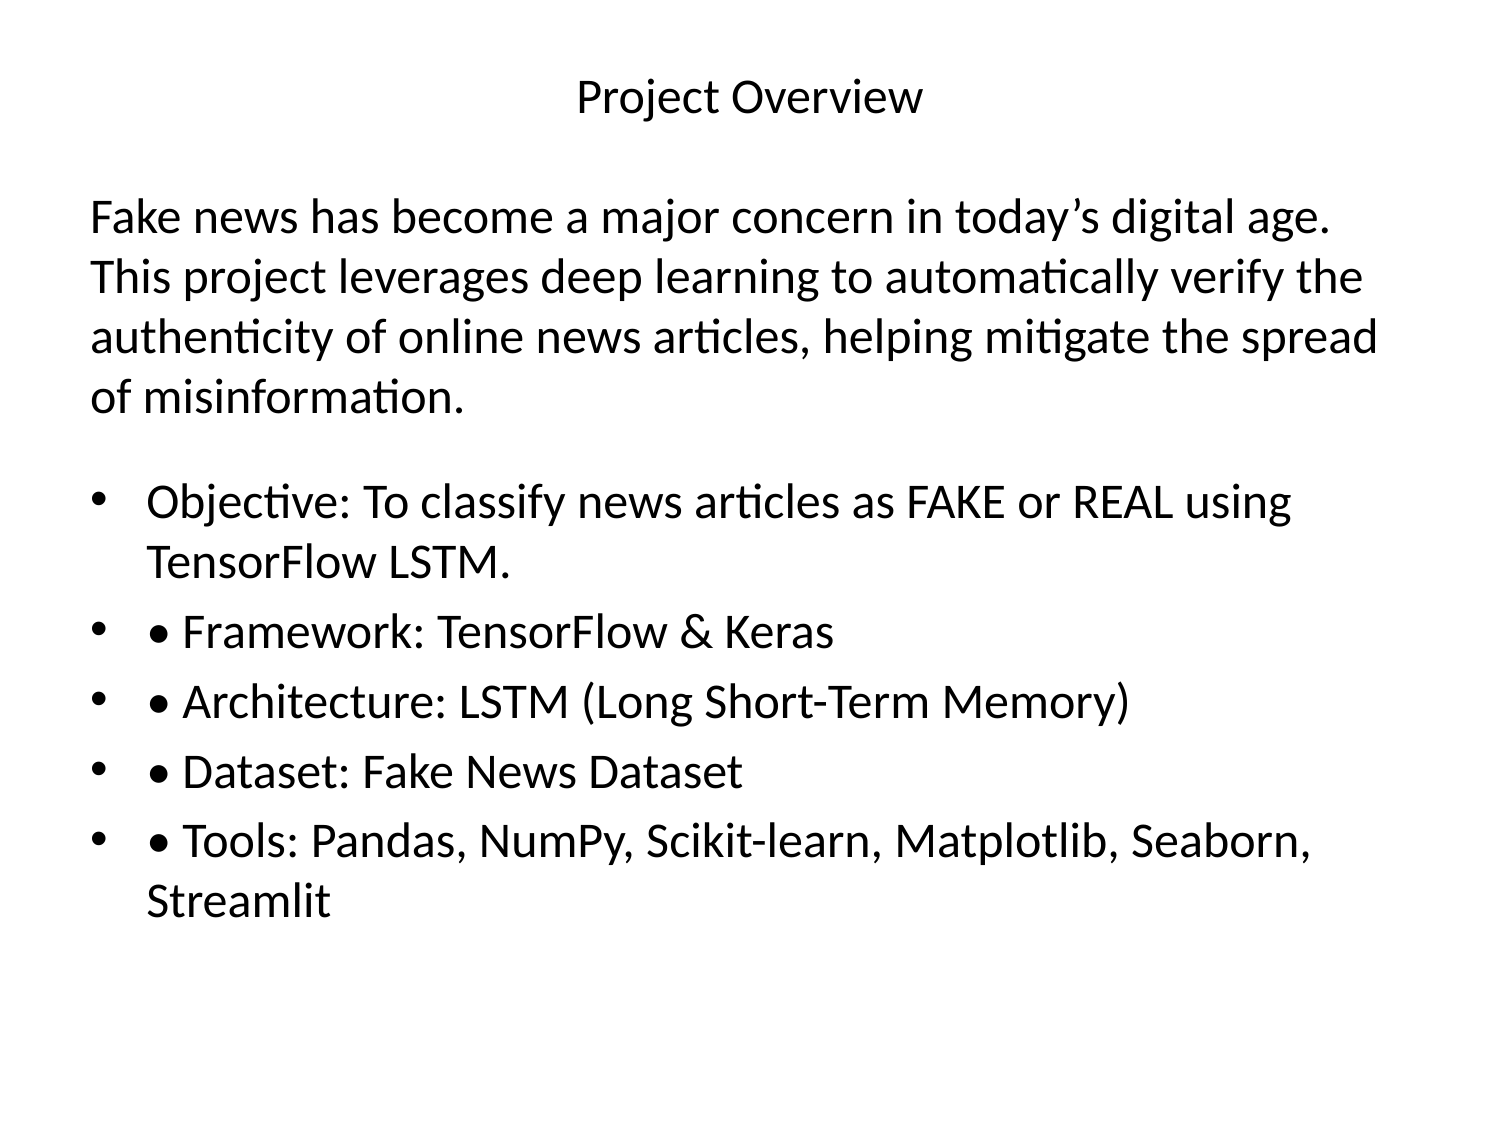

# Project Overview

Fake news has become a major concern in today’s digital age. This project leverages deep learning to automatically verify the authenticity of online news articles, helping mitigate the spread of misinformation.
Objective: To classify news articles as FAKE or REAL using TensorFlow LSTM.
• Framework: TensorFlow & Keras
• Architecture: LSTM (Long Short-Term Memory)
• Dataset: Fake News Dataset
• Tools: Pandas, NumPy, Scikit-learn, Matplotlib, Seaborn, Streamlit